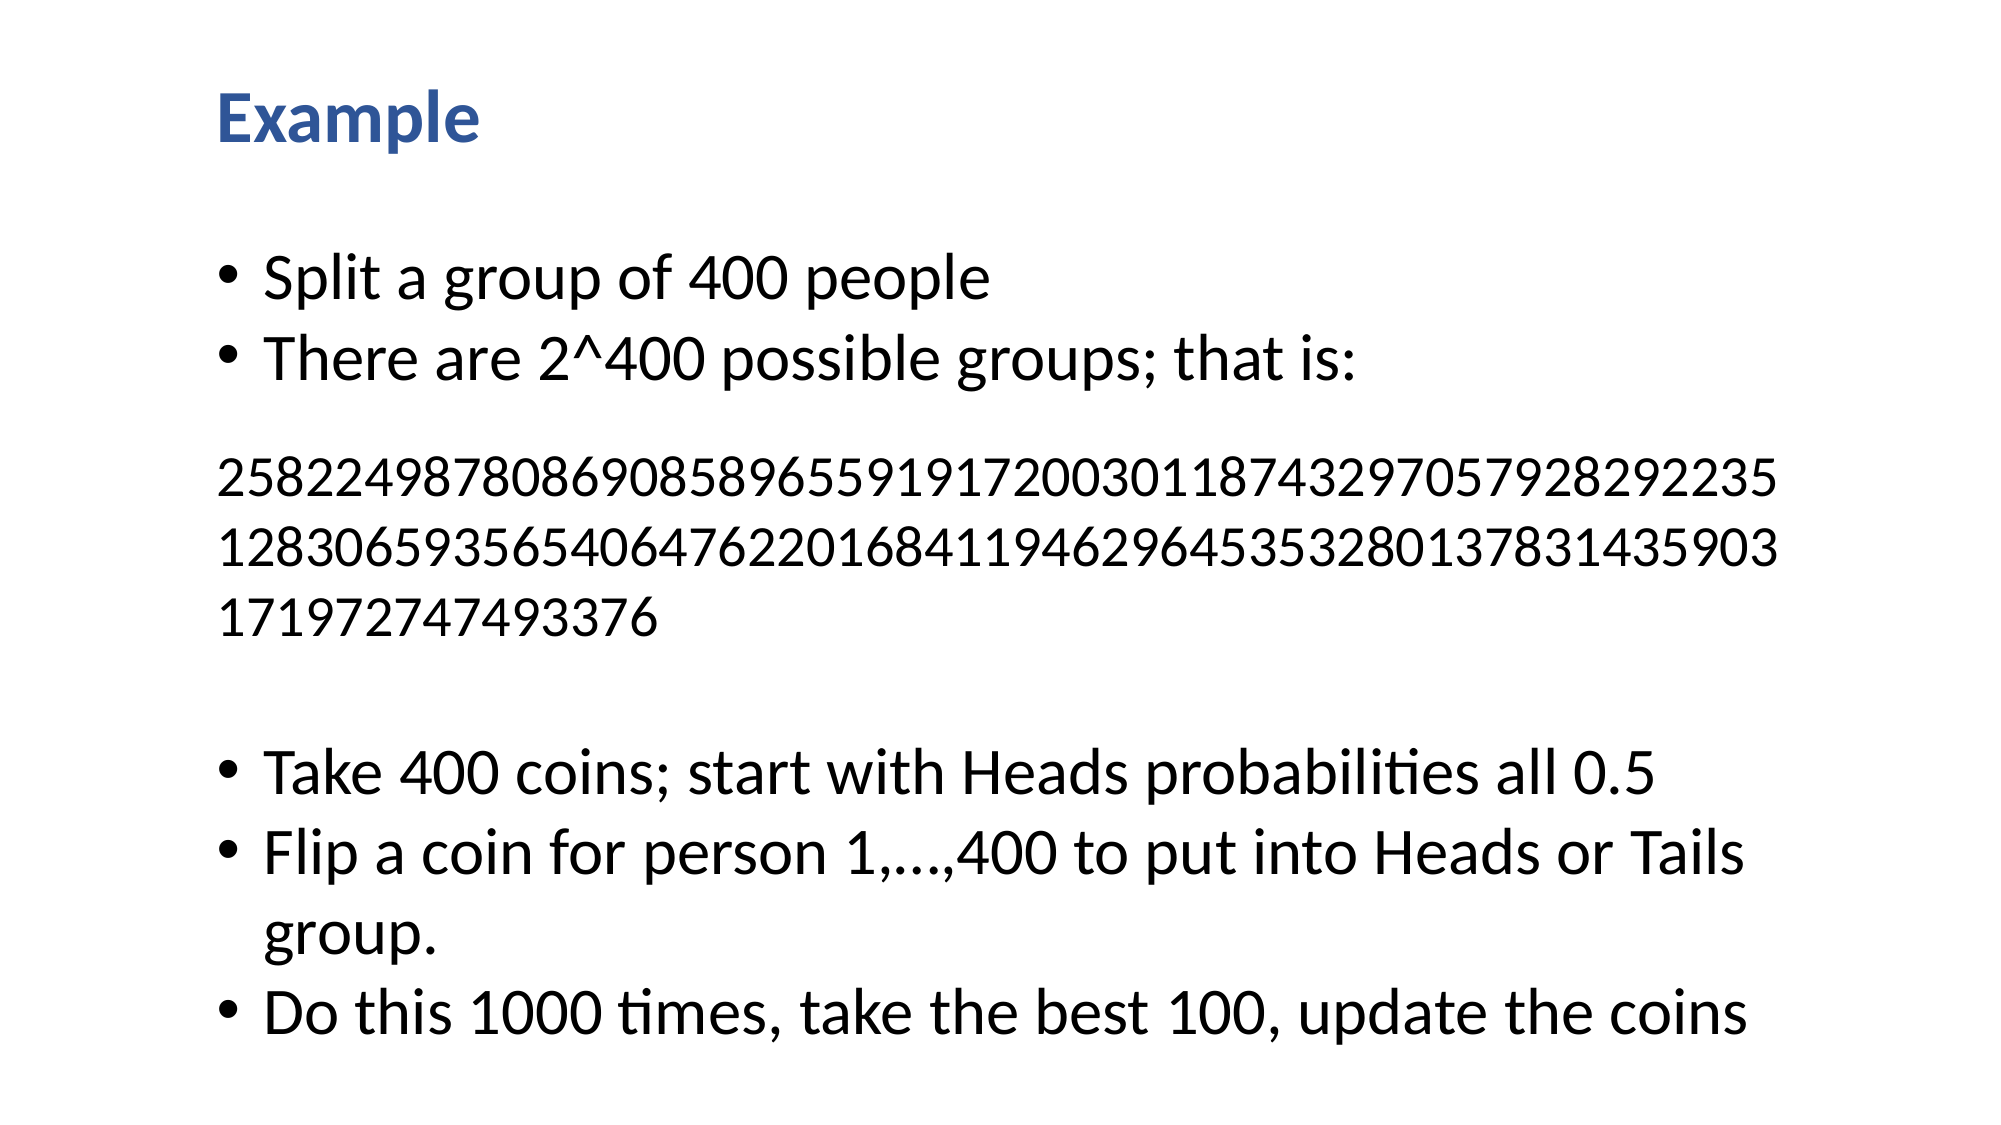

Example
Split a group of 400 people
There are 2^400 possible groups; that is:
 2582249878086908589655919172003011874329705792829223512830659356540647622016841194629645353280137831435903171972747493376

Take 400 coins; start with Heads probabilities all 0.5
Flip a coin for person 1,…,400 to put into Heads or Tails group.
Do this 1000 times, take the best 100, update the coins